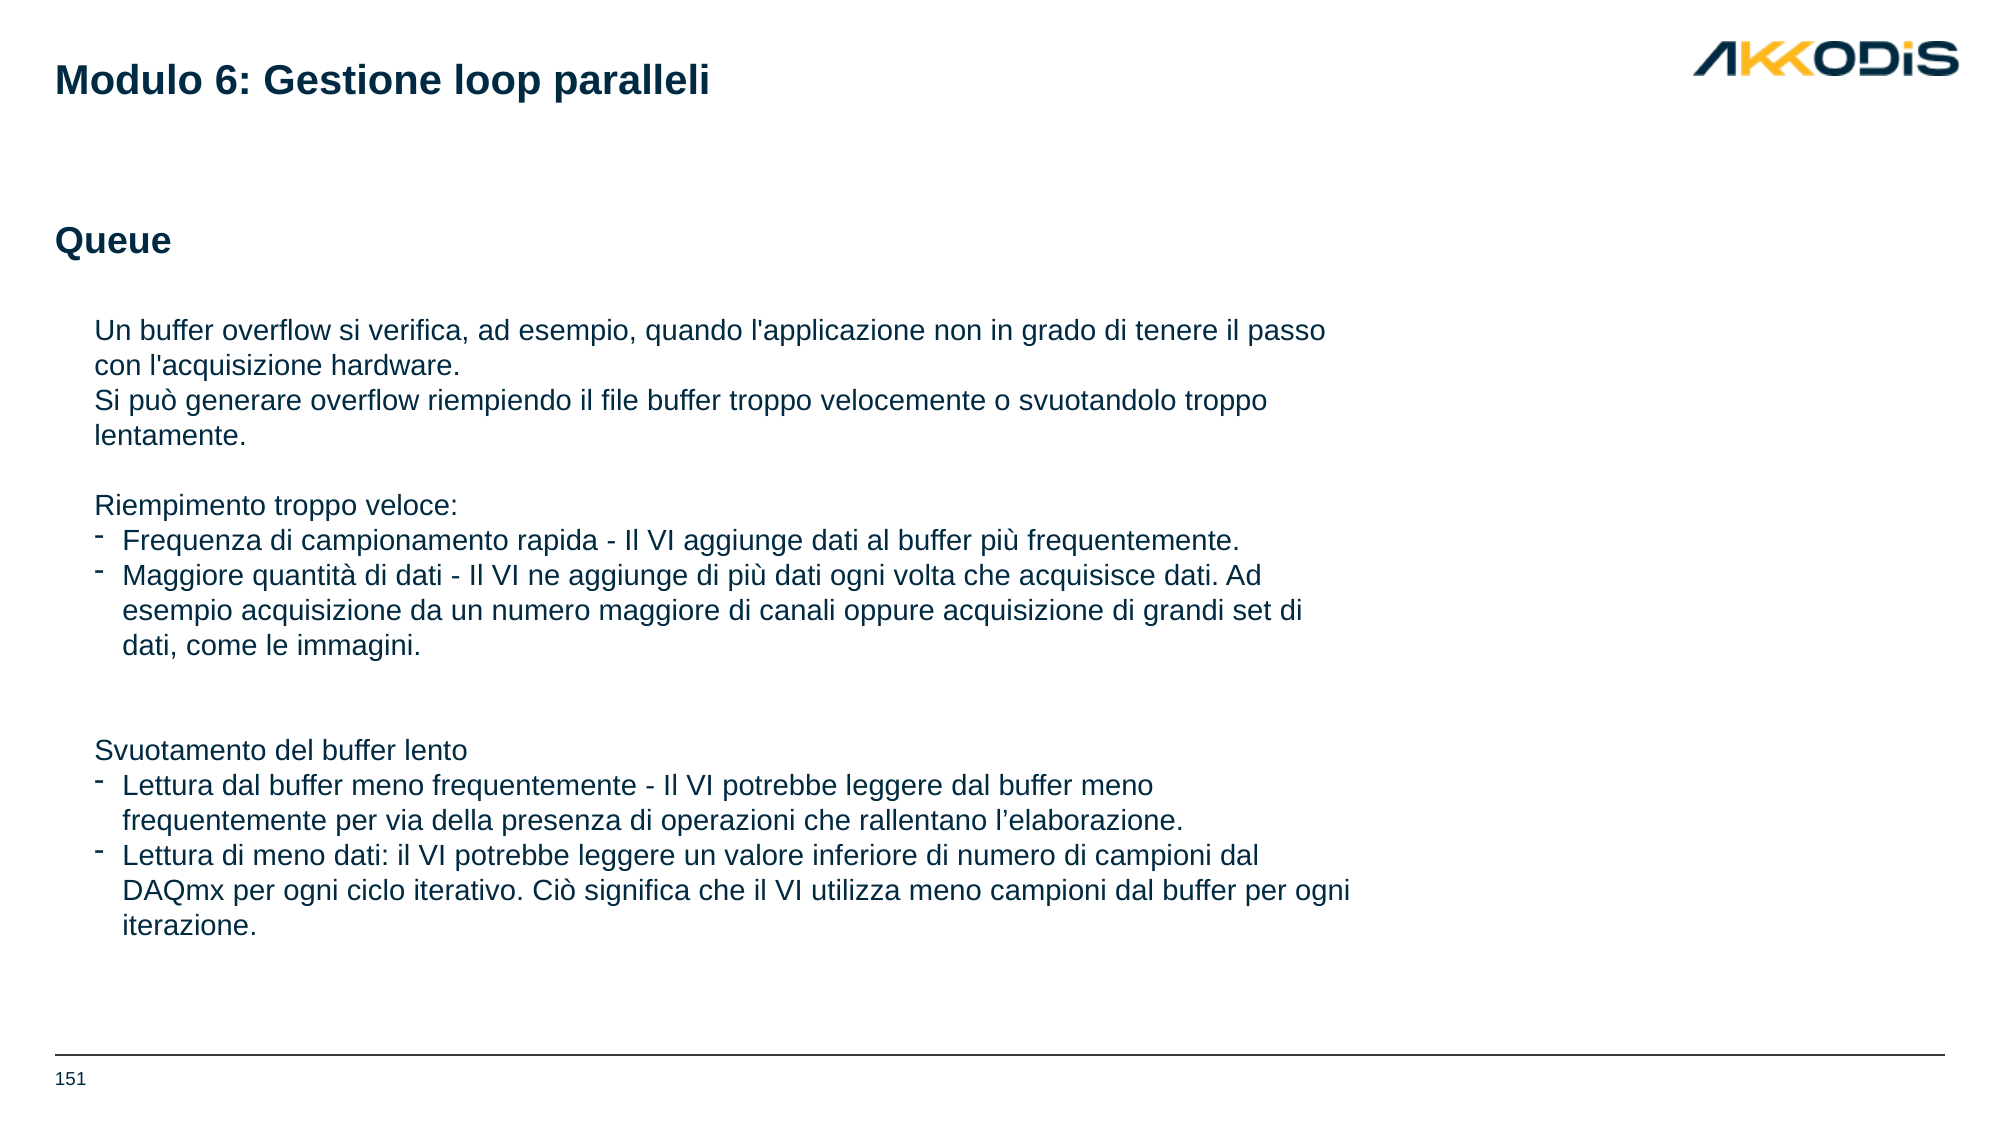

# Modulo 6: Gestione loop paralleli
Queue
Un buffer overflow si verifica, ad esempio, quando l'applicazione non in grado di tenere il passo con l'acquisizione hardware.
Si può generare overflow riempiendo il file buffer troppo velocemente o svuotandolo troppo lentamente.

Riempimento troppo veloce:
Frequenza di campionamento rapida - Il VI aggiunge dati al buffer più frequentemente.
Maggiore quantità di dati - Il VI ne aggiunge di più dati ogni volta che acquisisce dati. Ad esempio acquisizione da un numero maggiore di canali oppure acquisizione di grandi set di dati, come le immagini.

Svuotamento del buffer lento
Lettura dal buffer meno frequentemente - Il VI potrebbe leggere dal buffer meno frequentemente per via della presenza di operazioni che rallentano l’elaborazione.
Lettura di meno dati: il VI potrebbe leggere un valore inferiore di numero di campioni dal DAQmx per ogni ciclo iterativo. Ciò significa che il VI utilizza meno campioni dal buffer per ogni iterazione.
151